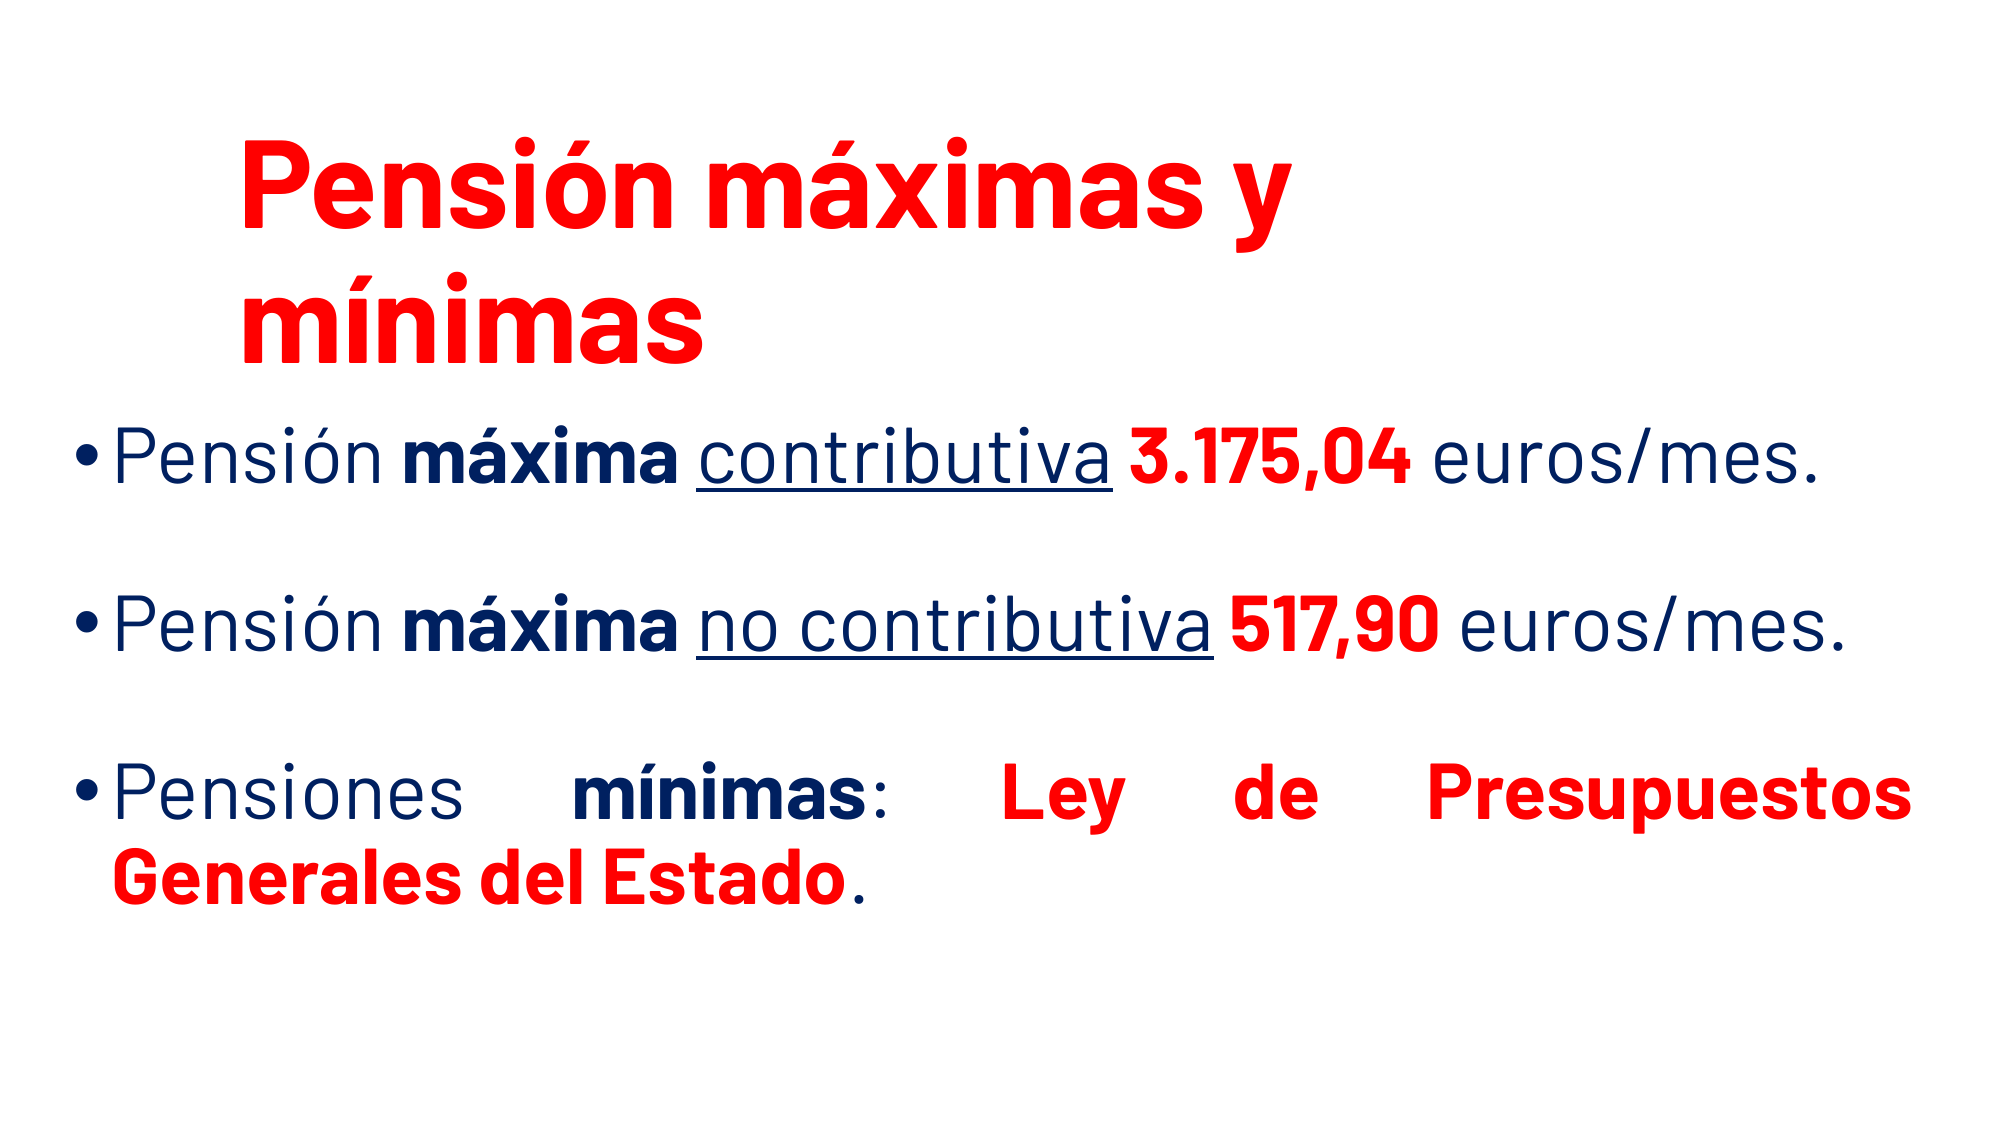

# Pensión máximas y mínimas
Pensión máxima contributiva 3.175,04 euros/mes.

Pensión máxima no contributiva 517,90 euros/mes.

Pensiones mínimas: Ley de Presupuestos Generales del Estado.